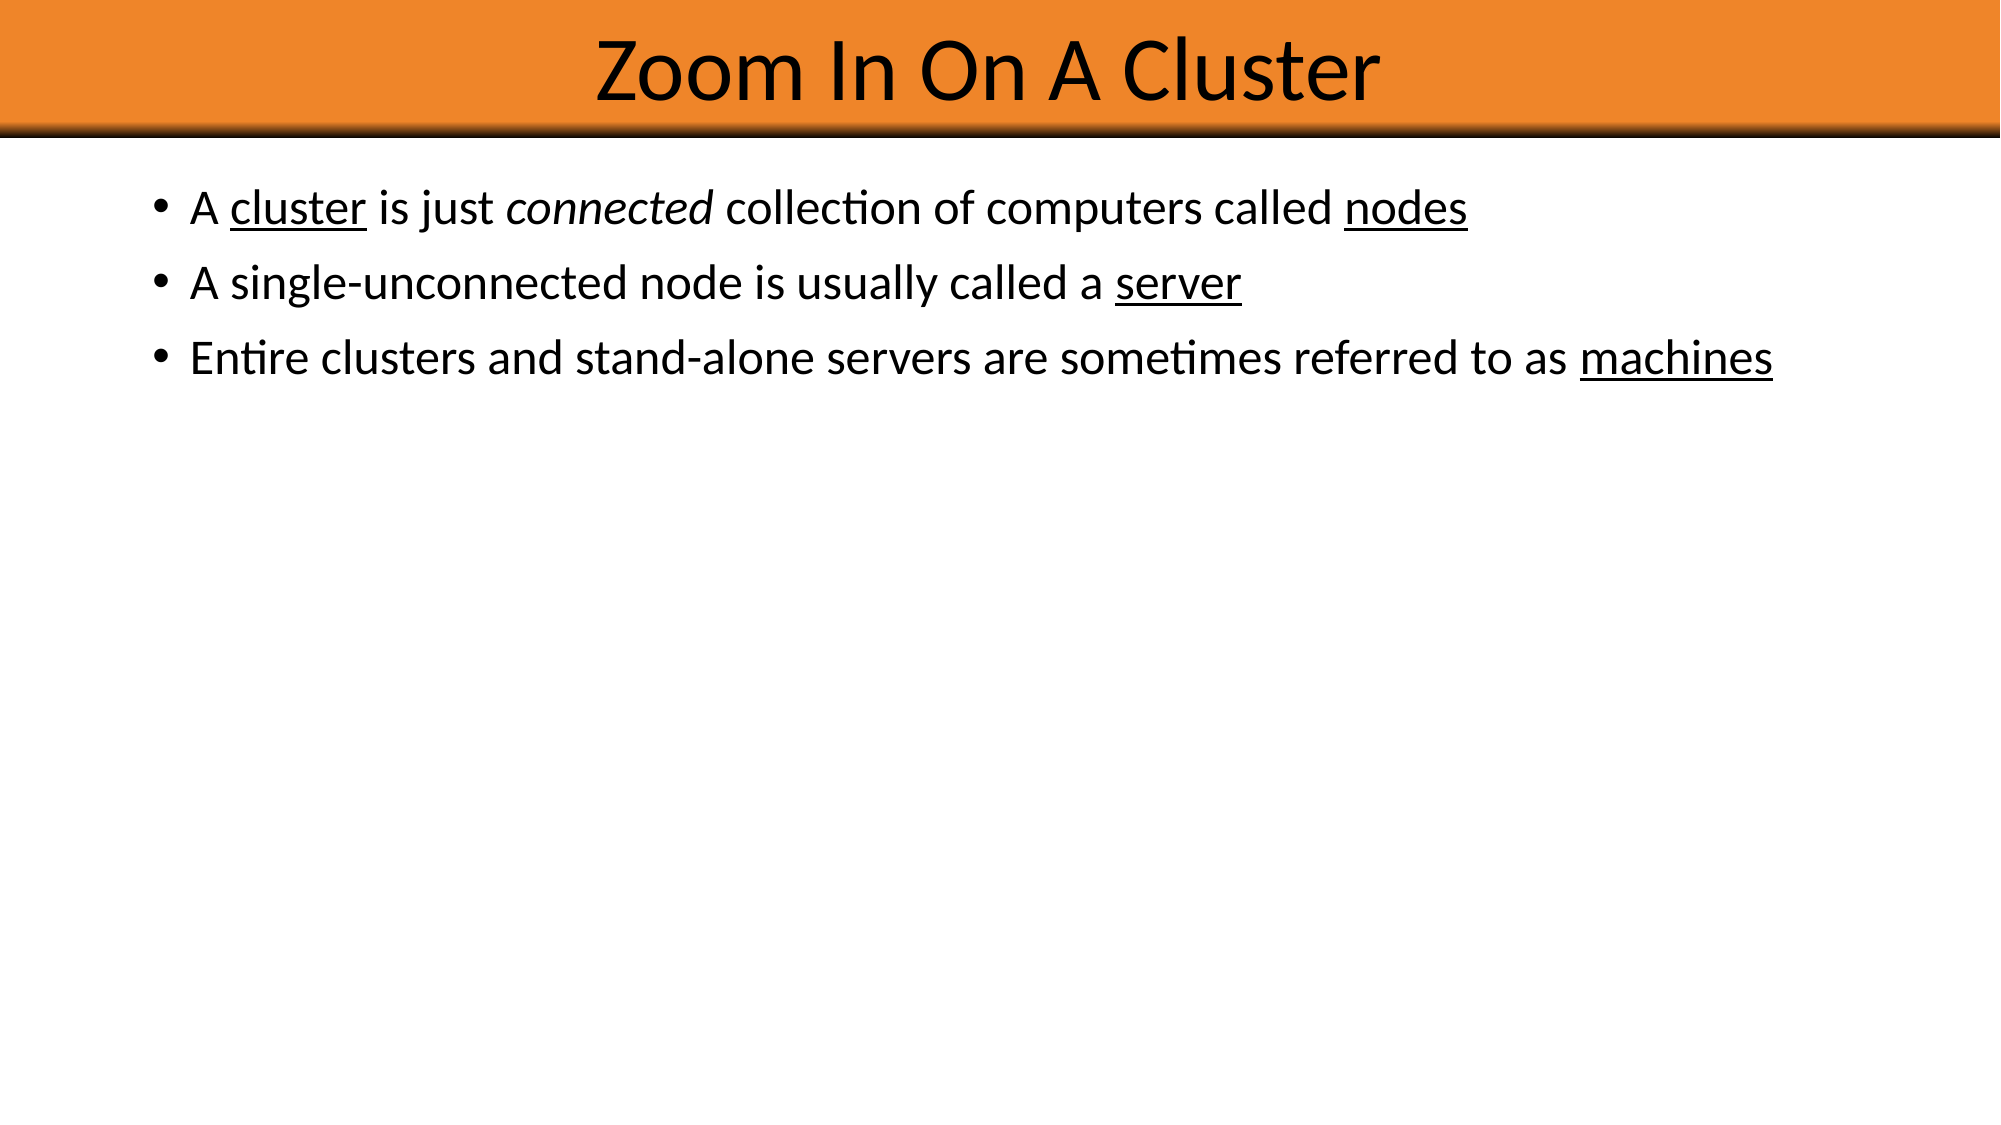

# Zoom In On A Cluster
A cluster is just connected collection of computers called nodes
A single-unconnected node is usually called a server
Entire clusters and stand-alone servers are sometimes referred to as machines